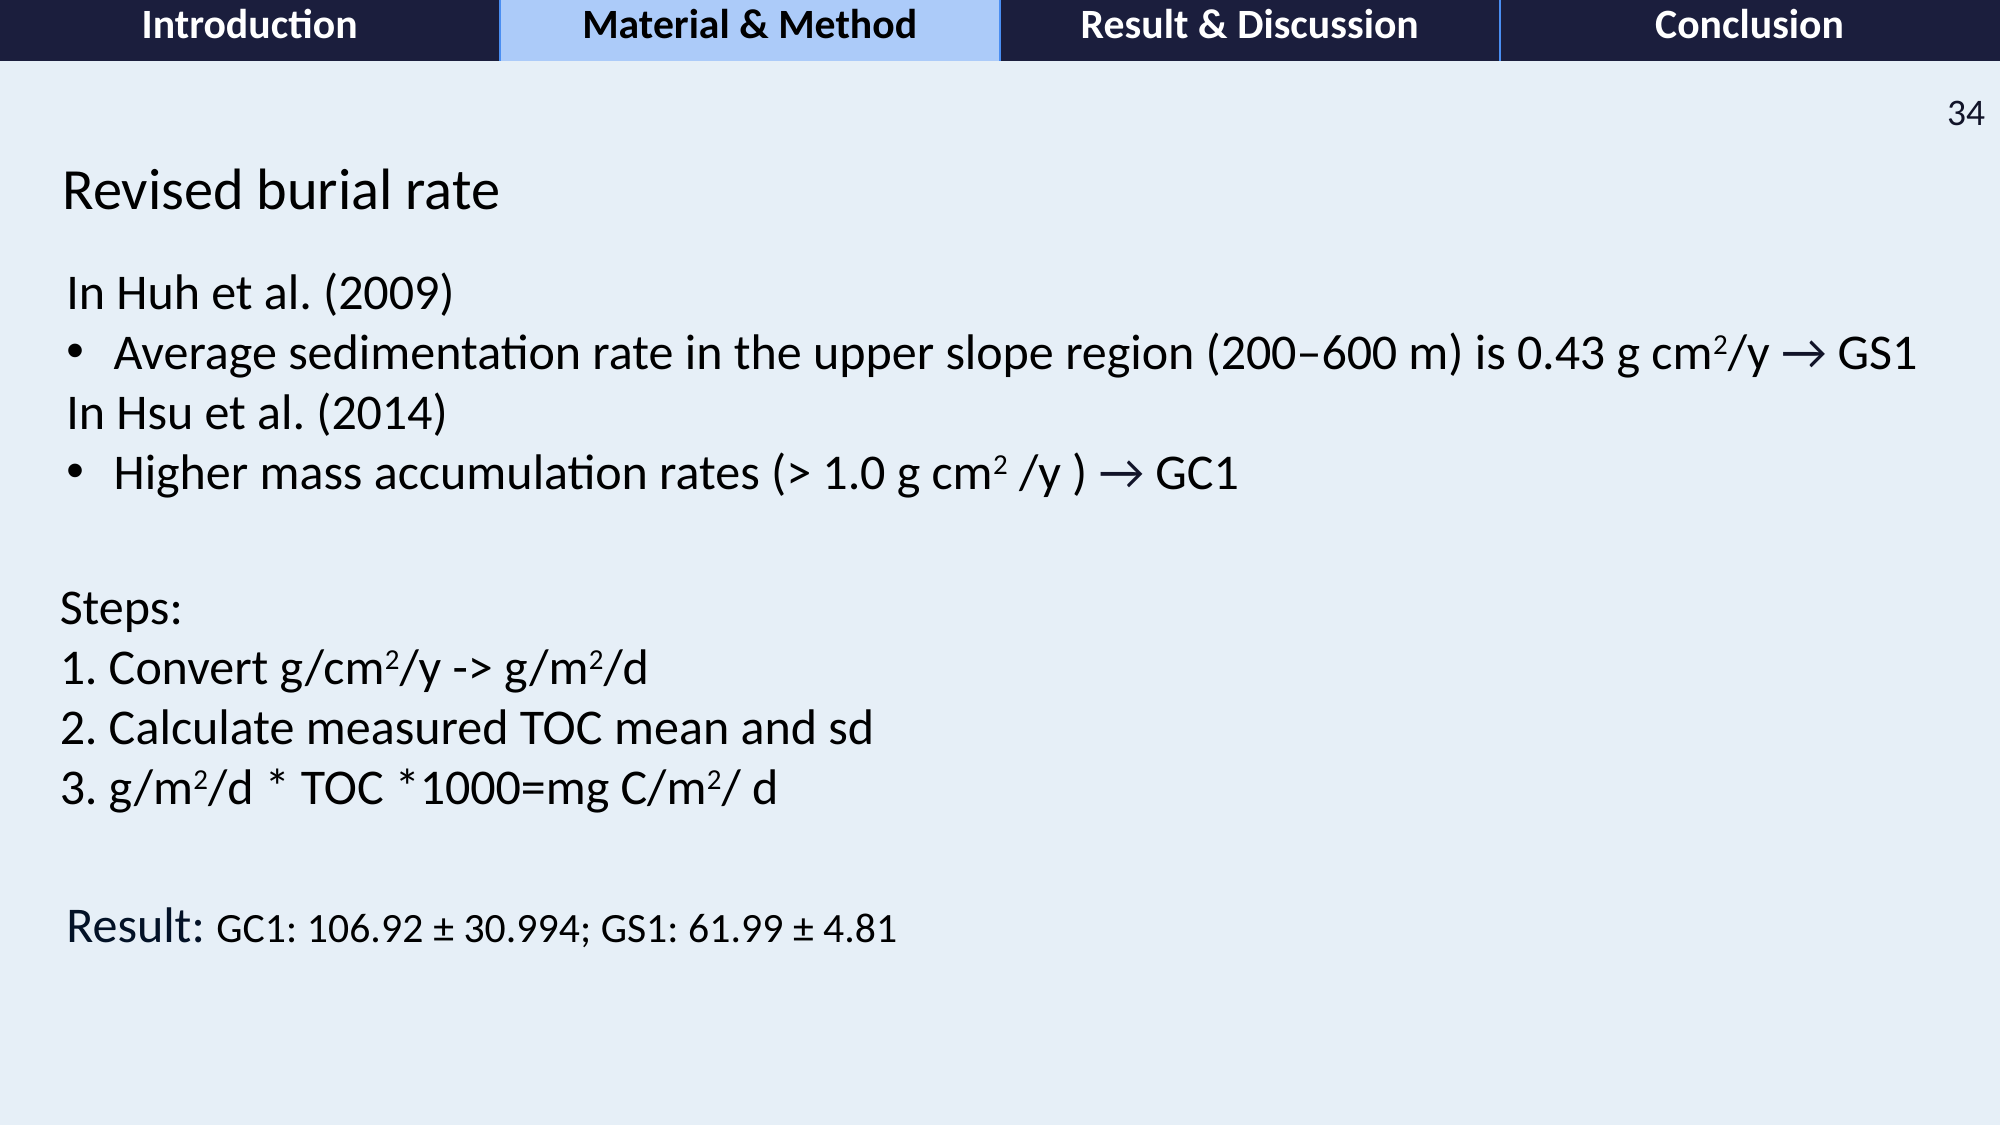

Revised burial rate
In Huh et al. (2009)
Average sedimentation rate in the upper slope region (200–600 m) is 0.43 g cm2/y → GS1
In Hsu et al. (2014)
Higher mass accumulation rates (> 1.0 g cm2 /y ) → GC1
Steps:
1. Convert g/cm2/y -> g/m2/d
2. Calculate measured TOC mean and sd
3. g/m2/d * TOC *1000=mg C/m2/ d

Result: GC1: 106.92 ± 30.994; GS1: 61.99 ± 4.81